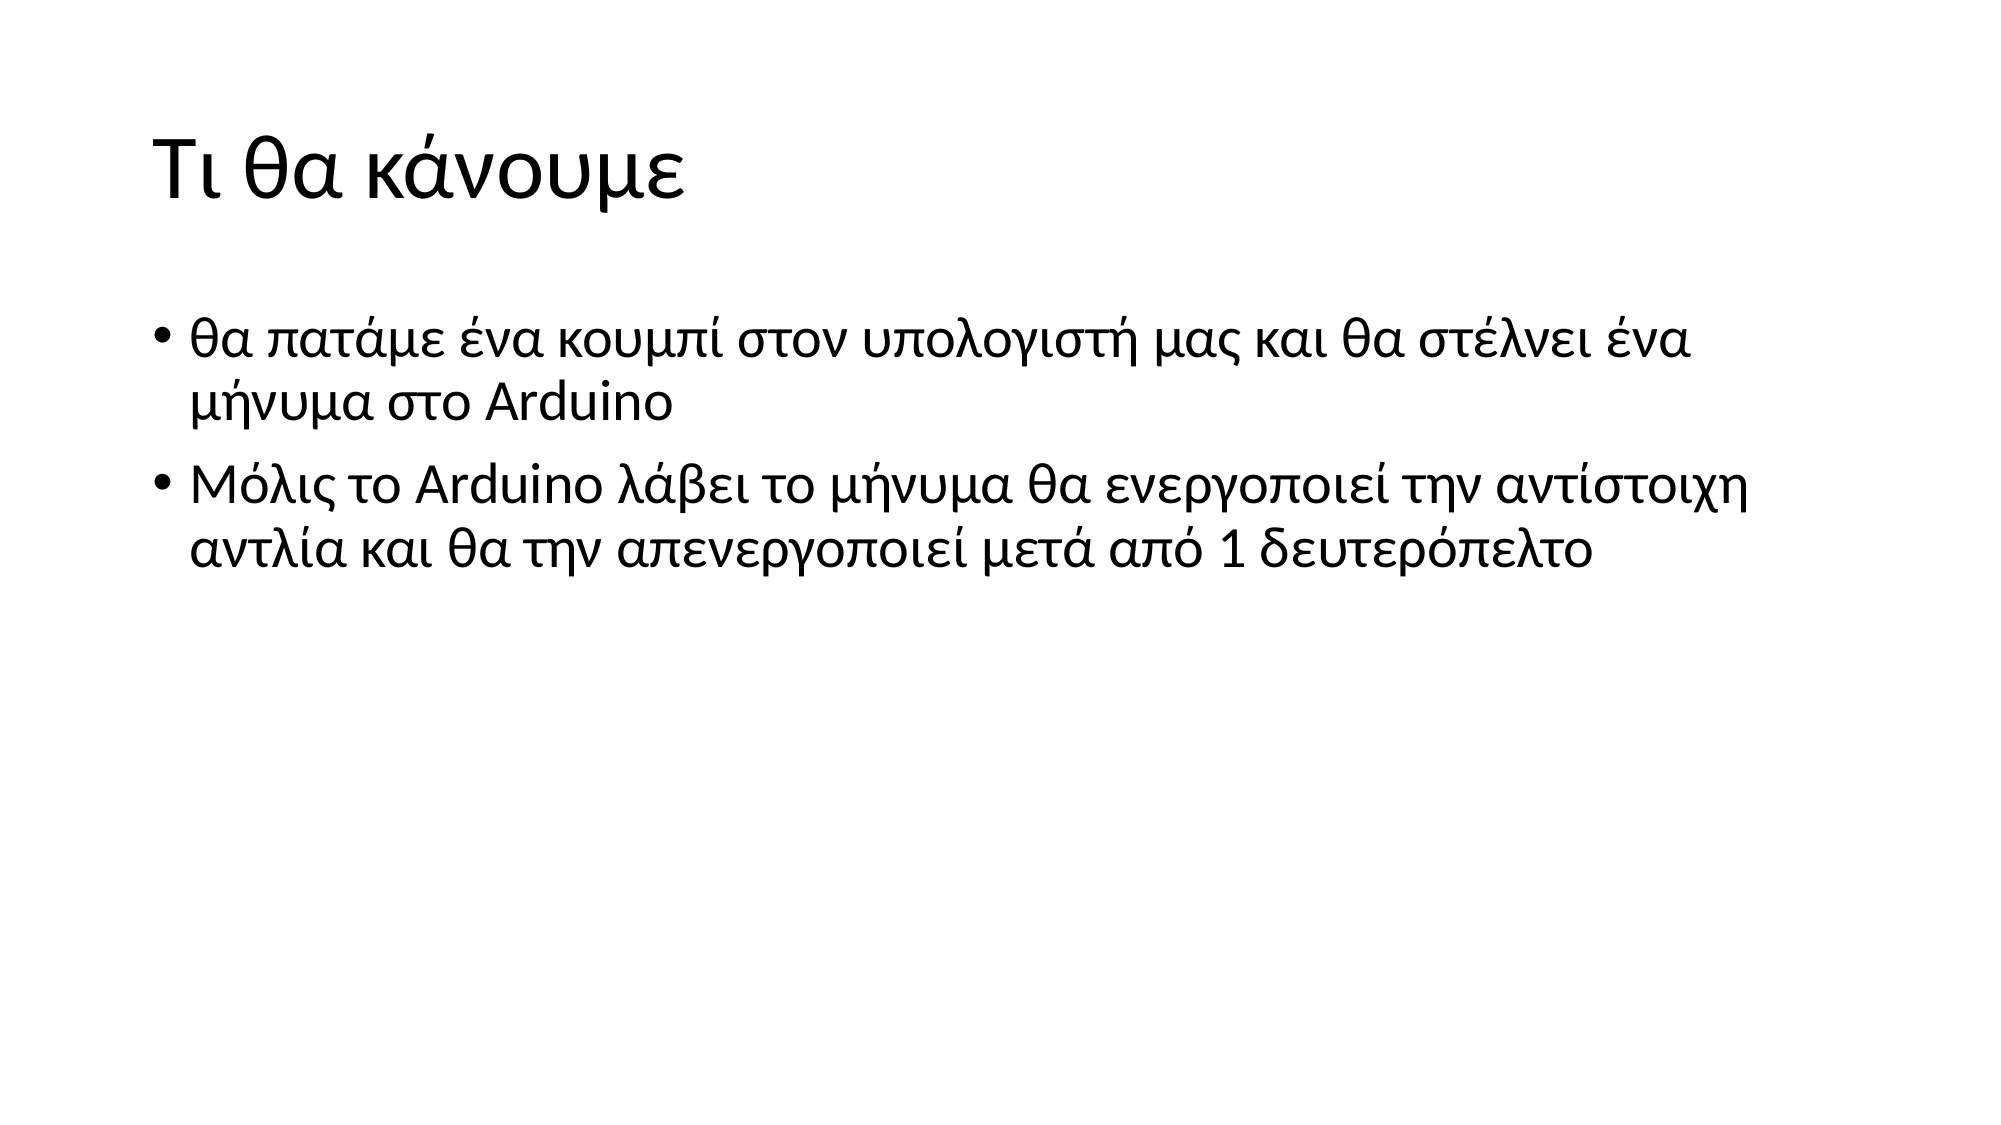

# Τι θα κάνουμε
θα πατάμε ένα κουμπί στον υπολογιστή μας και θα στέλνει ένα μήνυμα στο Arduino
Μόλις το Arduino λάβει το μήνυμα θα ενεργοποιεί την αντίστοιχη αντλία και θα την απενεργοποιεί μετά από 1 δευτερόπελτο